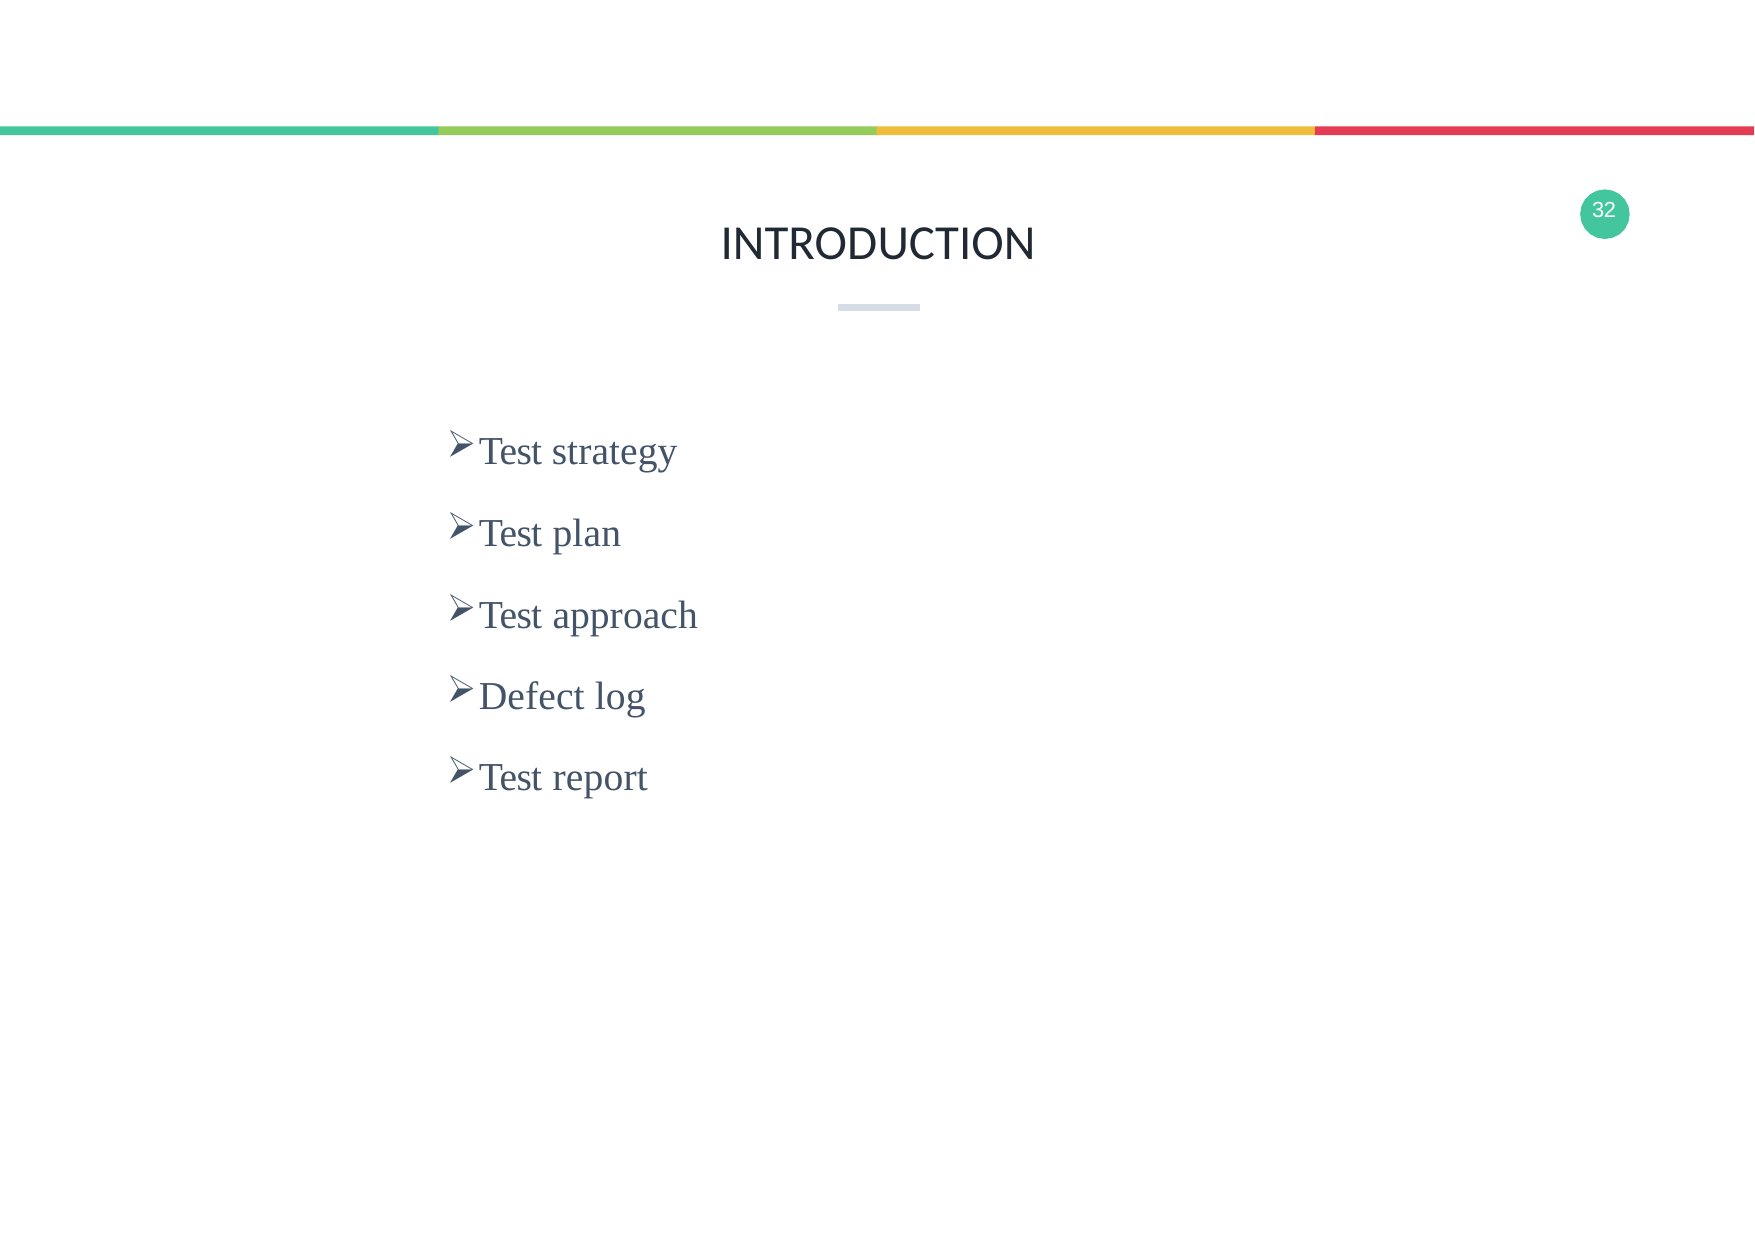

32
# INTRODUCTION

Test strategy
Test plan
Test approach
Defect log
Test report